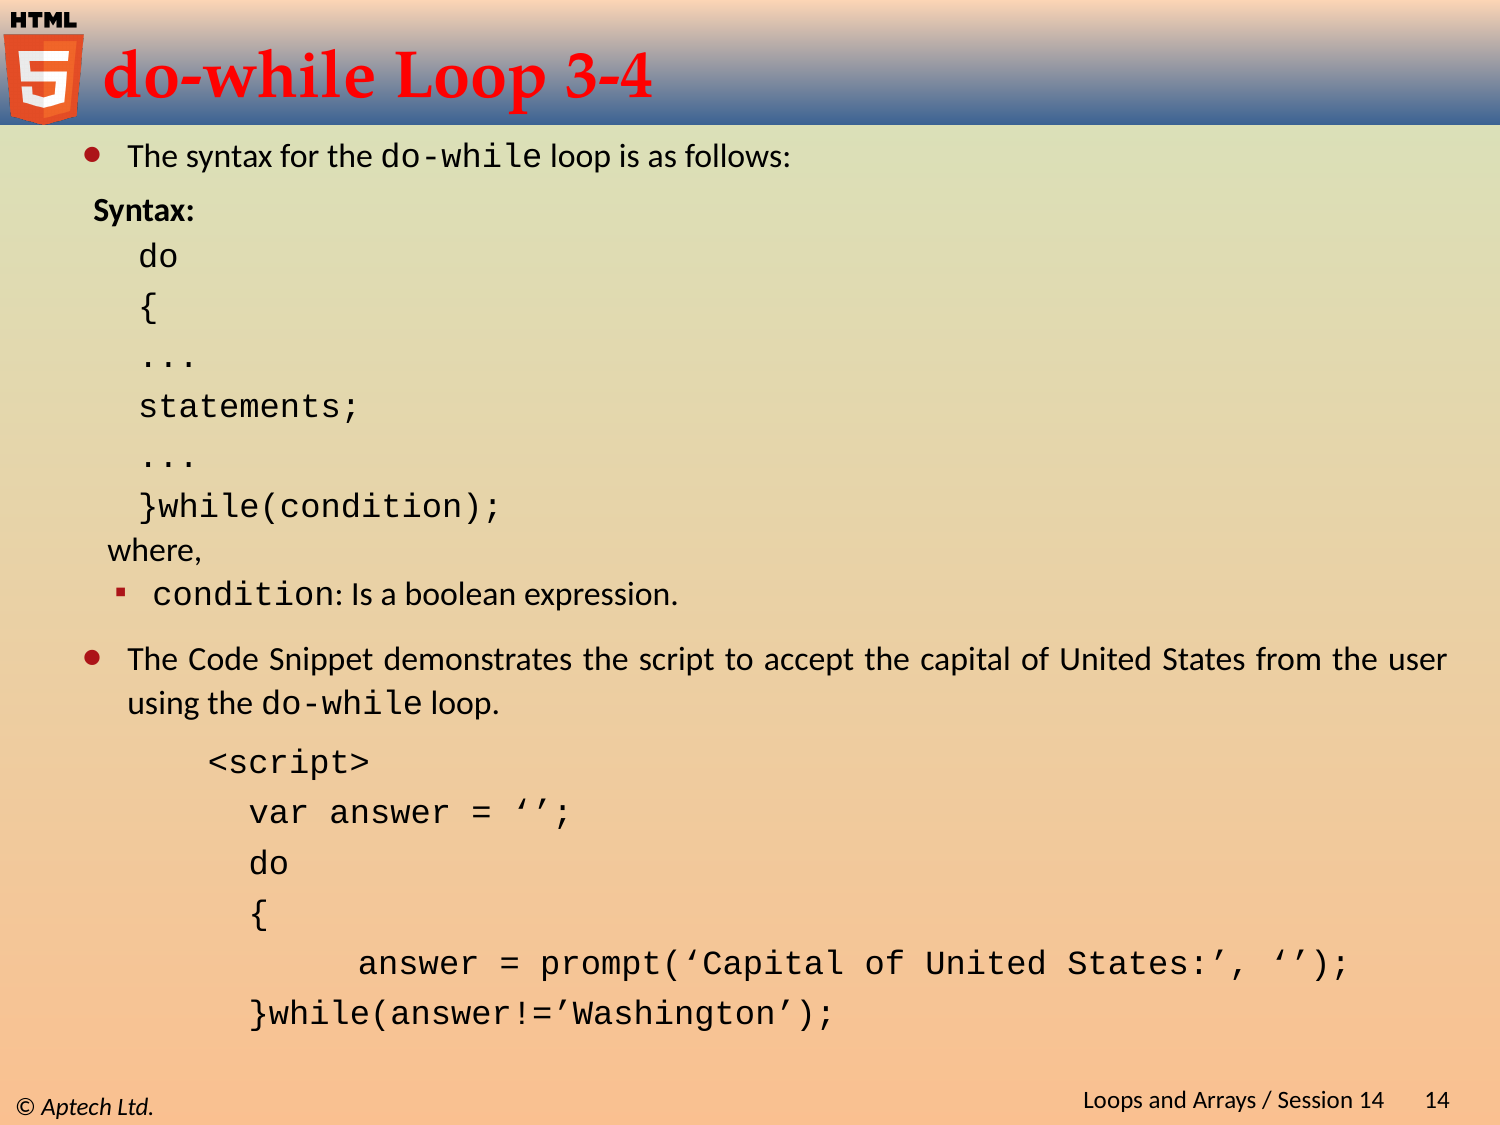

# do-while Loop 3-4
The syntax for the do-while loop is as follows:
Syntax:
do
{
...
statements;
...
}while(condition);
where,
condition: Is a boolean expression.

The Code Snippet demonstrates the script to accept the capital of United States from the user using the do-while loop.
<script>
  var answer = ‘’;
  do
  {
  	answer = prompt(‘Capital of United States:’, ‘’);
  }while(answer!=’Washington’);
Loops and Arrays / Session 14
14